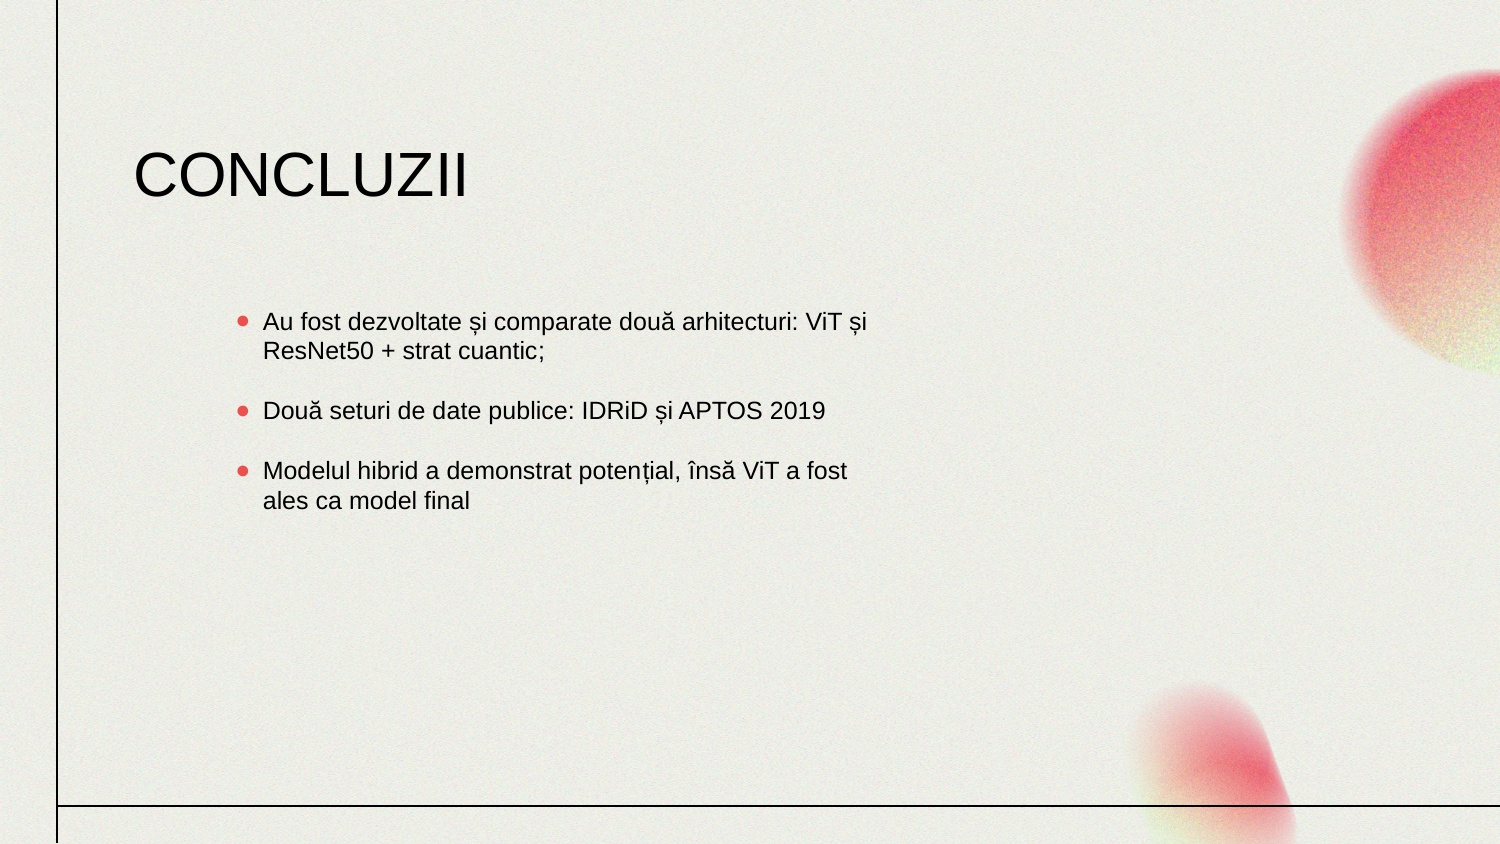

# CONCLUZII
Au fost dezvoltate și comparate două arhitecturi: ViT și ResNet50 + strat cuantic;

Două seturi de date publice: IDRiD și APTOS 2019

Modelul hibrid a demonstrat potențial, însă ViT a fost ales ca model final